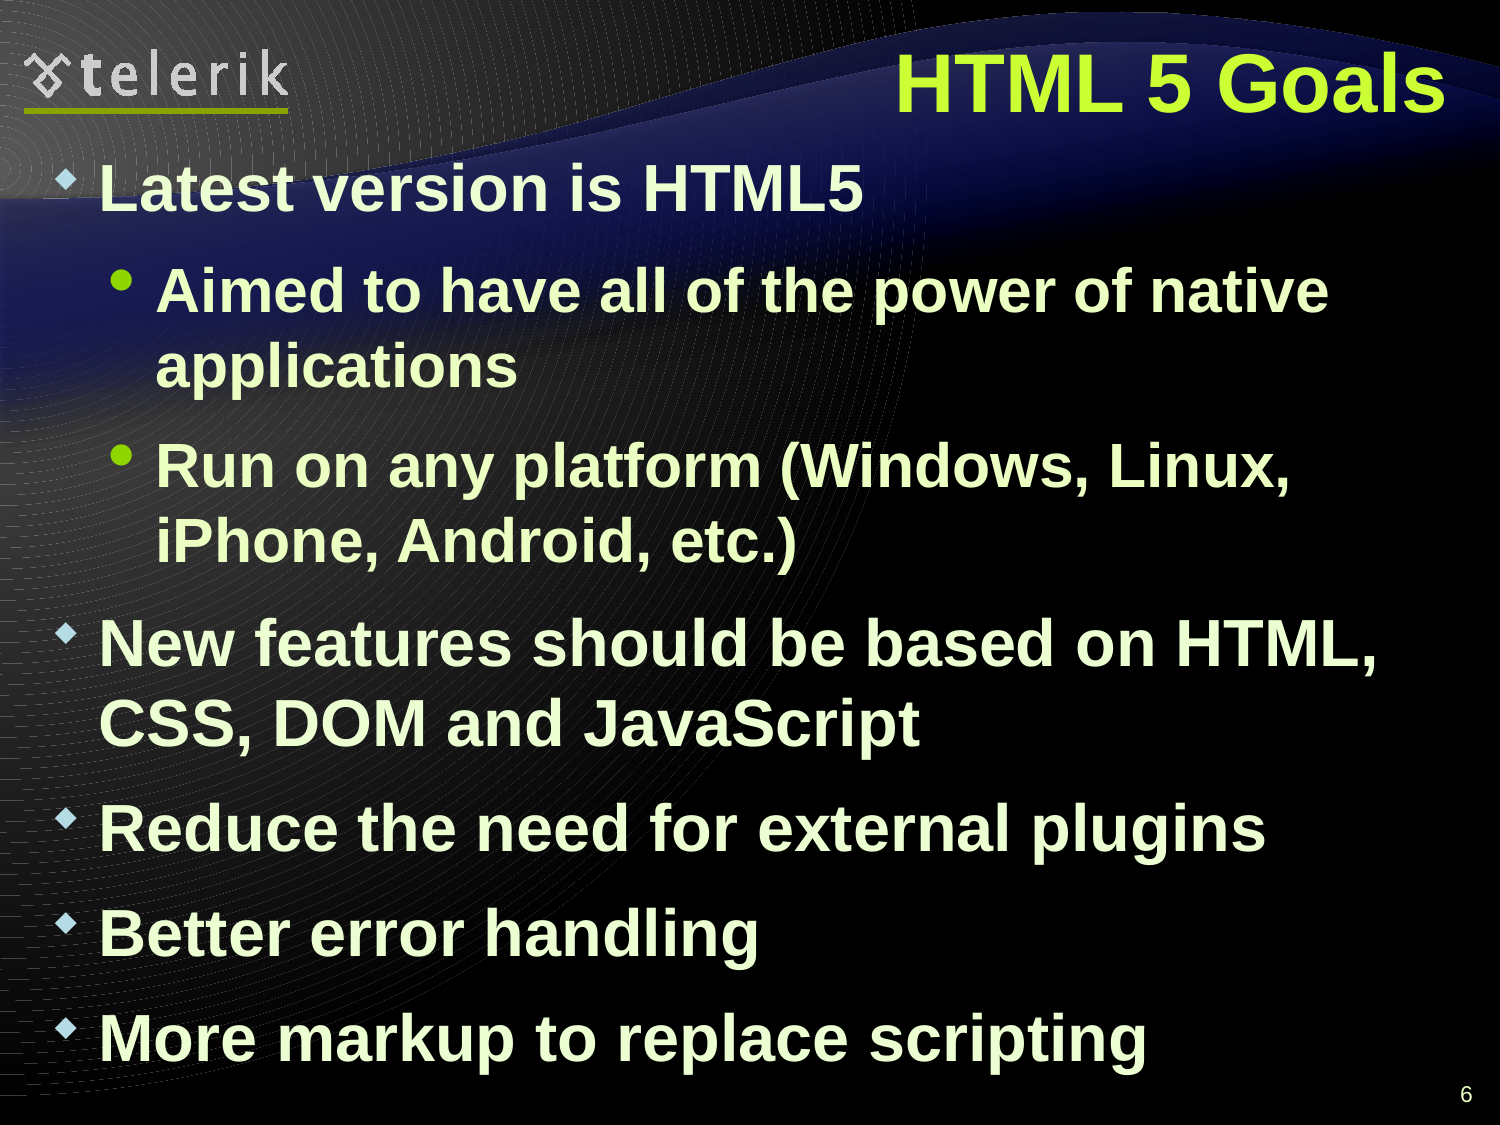

# HTML 5 Goals
Latest version is HTML5
Aimed to have all of the power of native applications
Run on any platform (Windows, Linux, iPhone, Android, etc.)
New features should be based on HTML, CSS, DOM and JavaScript
Reduce the need for external plugins
Better error handling
More markup to replace scripting
6